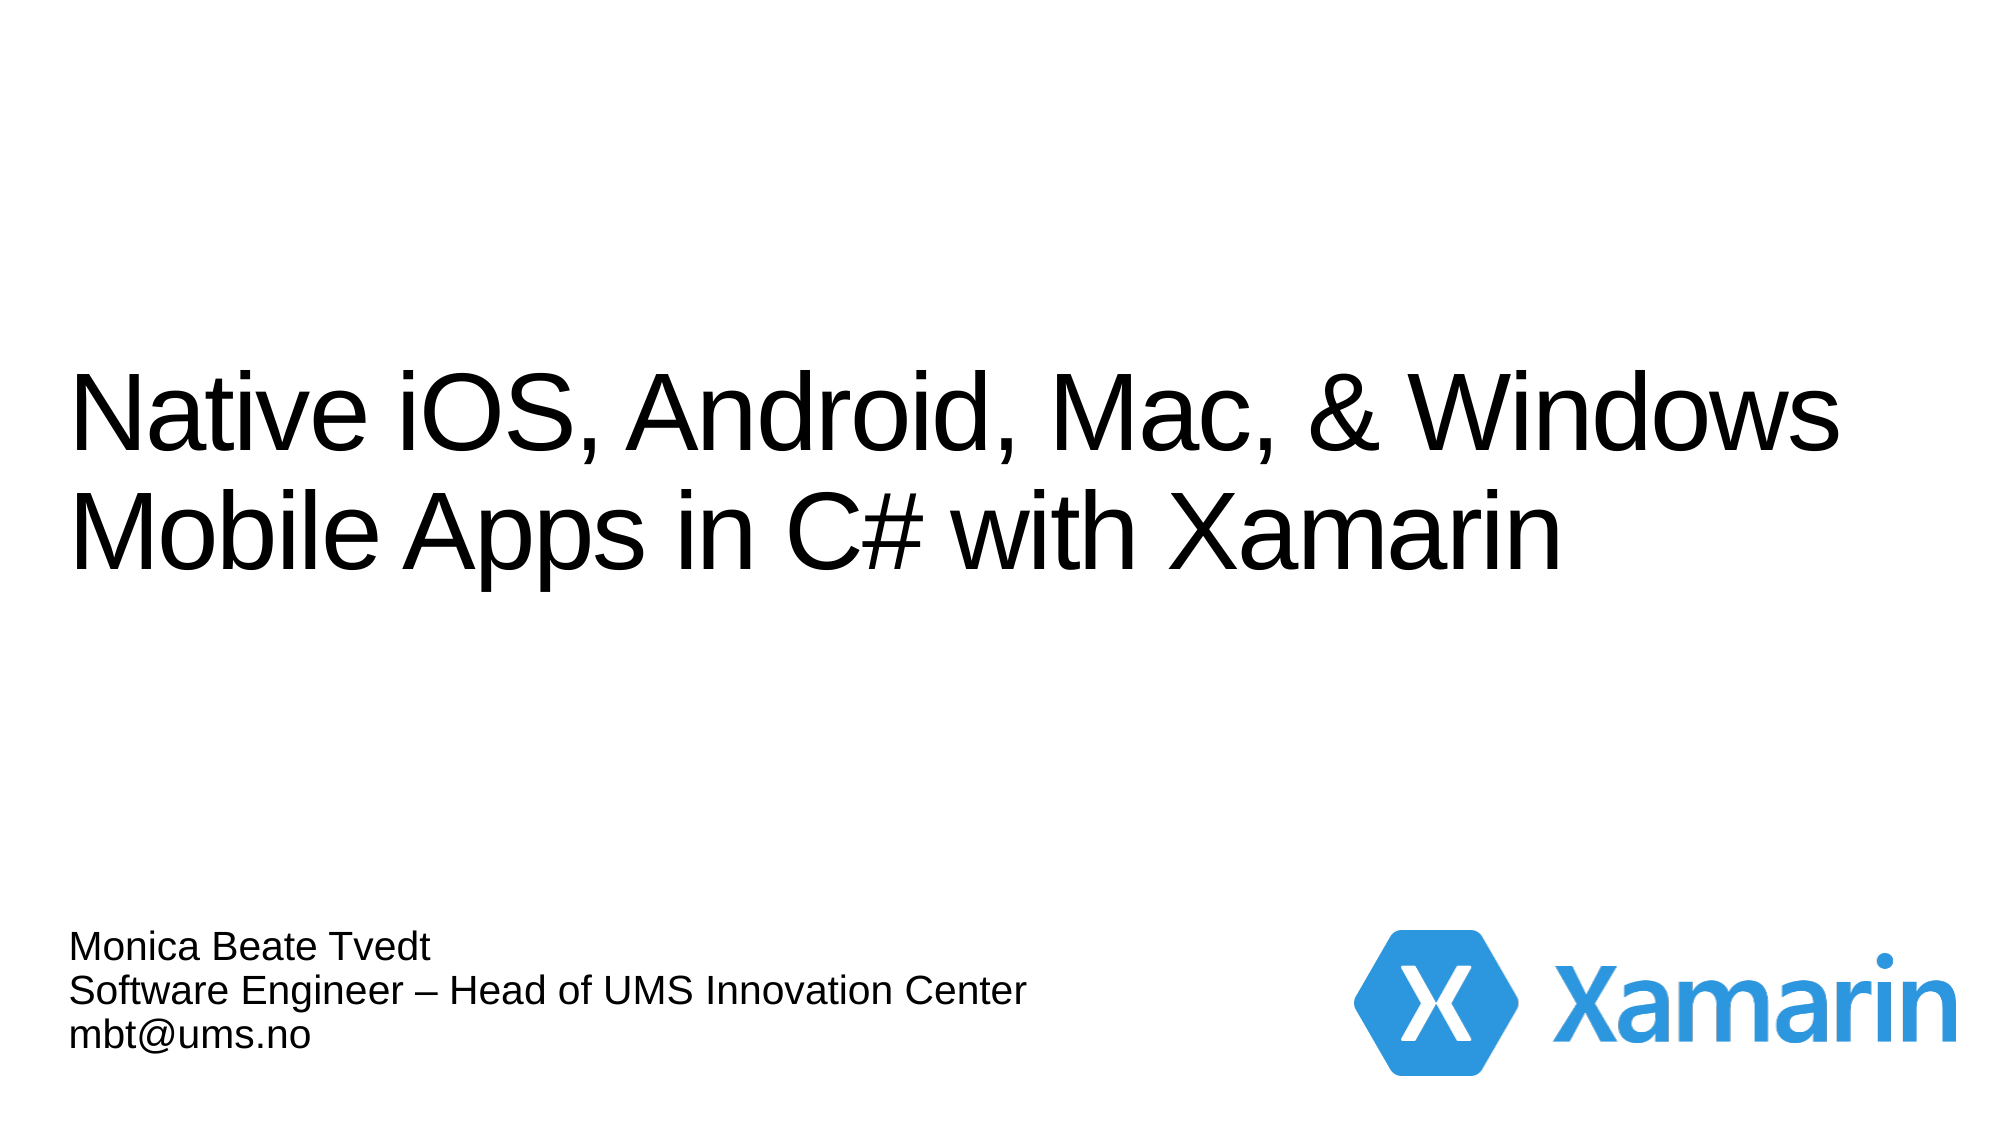

# Native iOS, Android, Mac, & Windows Mobile Apps in C# with Xamarin
Monica Beate Tvedt
Software Engineer – Head of UMS Innovation Center
mbt@ums.no